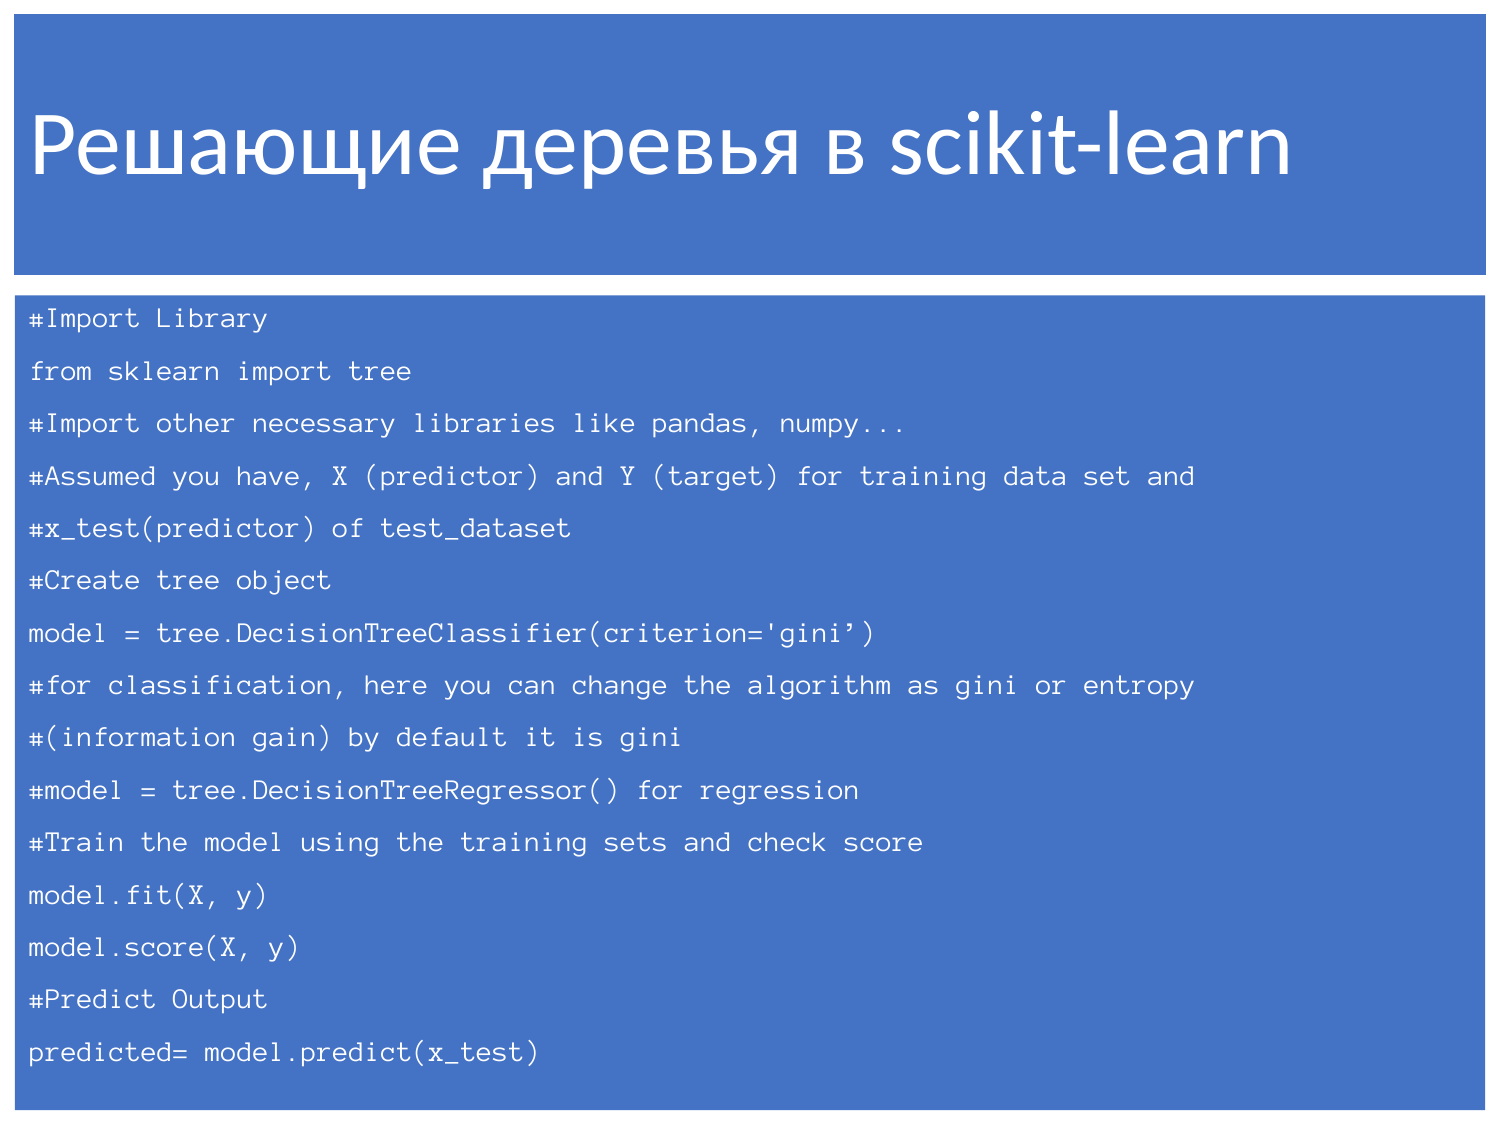

# Решающие деревья в scikit-learn
#Import Library
from sklearn import tree
#Import other necessary libraries like pandas, numpy...
#Assumed you have, X (predictor) and Y (target) for training data set and
#x_test(predictor) of test_dataset
#Create tree object
model = tree.DecisionTreeClassifier(criterion='gini’)
#for classification, here you can change the algorithm as gini or entropy
#(information gain) by default it is gini
#model = tree.DecisionTreeRegressor() for regression
#Train the model using the training sets and check score
model.fit(X, y)
model.score(X, y)
#Predict Output
predicted= model.predict(x_test)